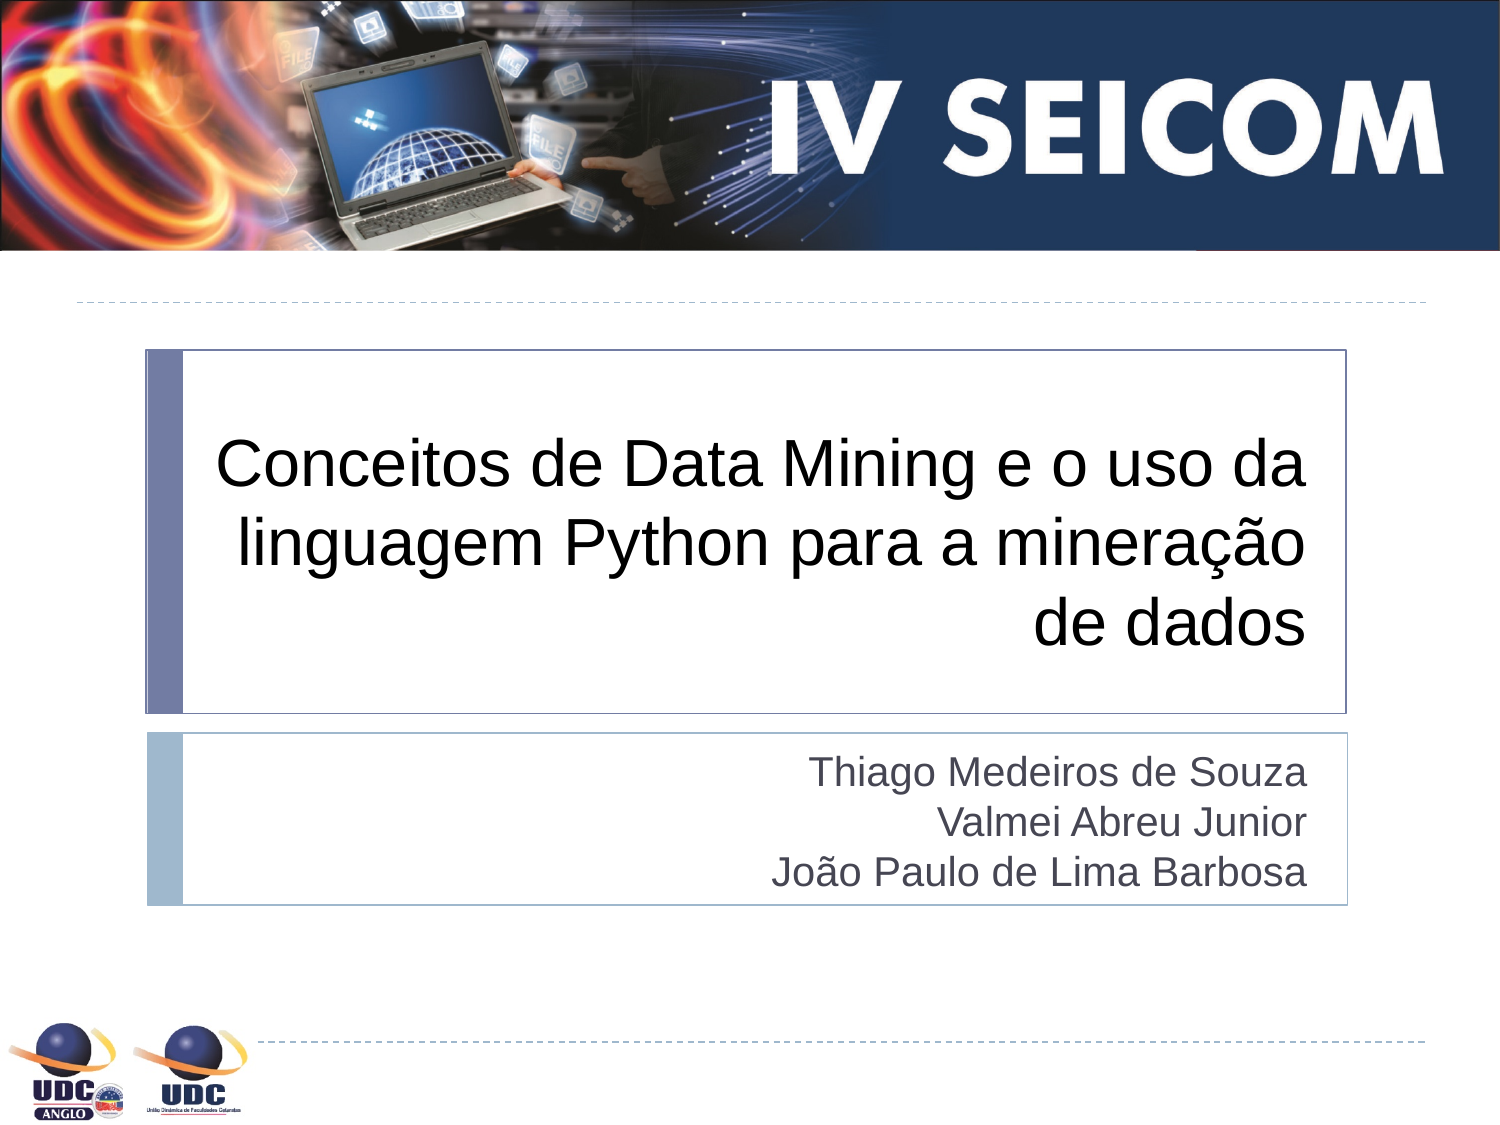

# Conceitos de Data Mining e o uso da linguagem Python para a mineração de dados
Thiago Medeiros de Souza
Valmei Abreu Junior
João Paulo de Lima Barbosa